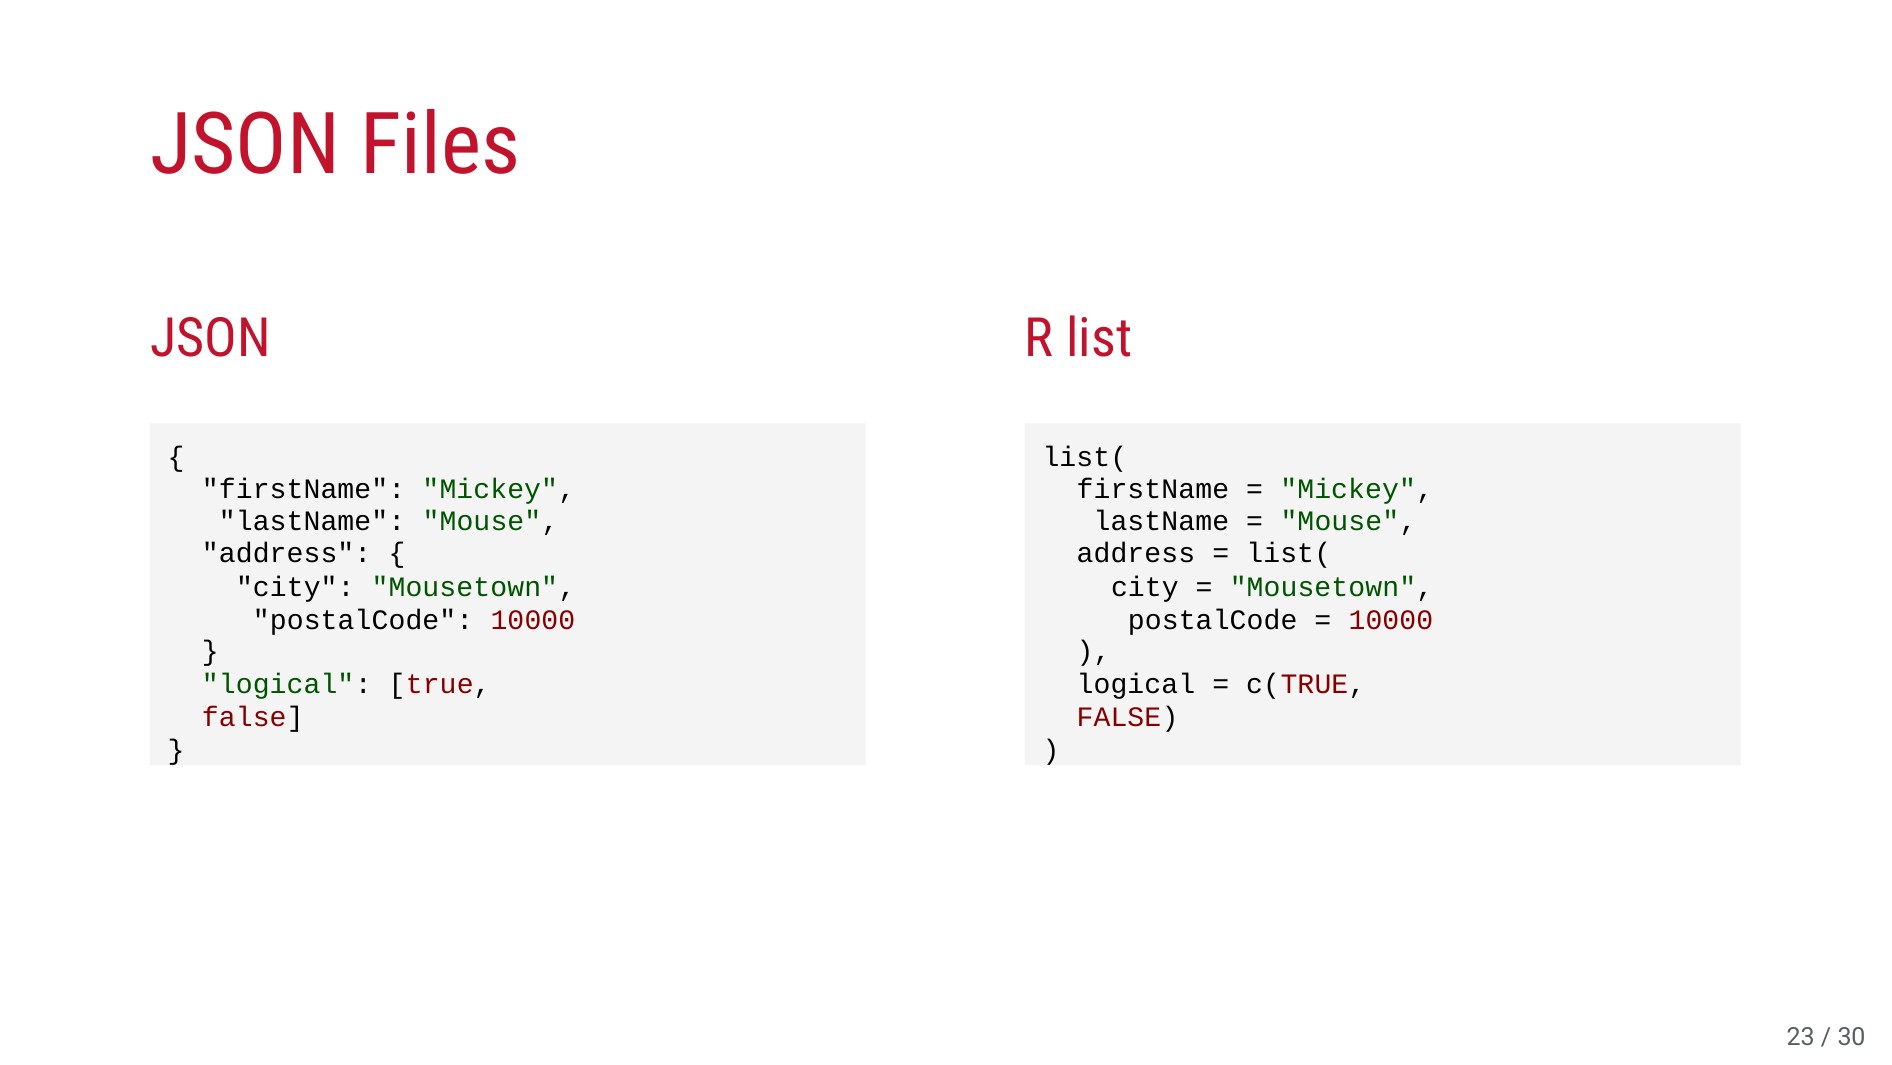

# JSON Files
JSON
R list
{
"firstName": "Mickey",  "lastName": "Mouse",  "address": {
"city": "Mousetown",  "postalCode": 10000
}
"logical": [true, false]
}
list(
firstName = "Mickey",  lastName = "Mouse",  address = list(
city = "Mousetown",  postalCode = 10000
),
logical = c(TRUE, FALSE)
)
23 / 30